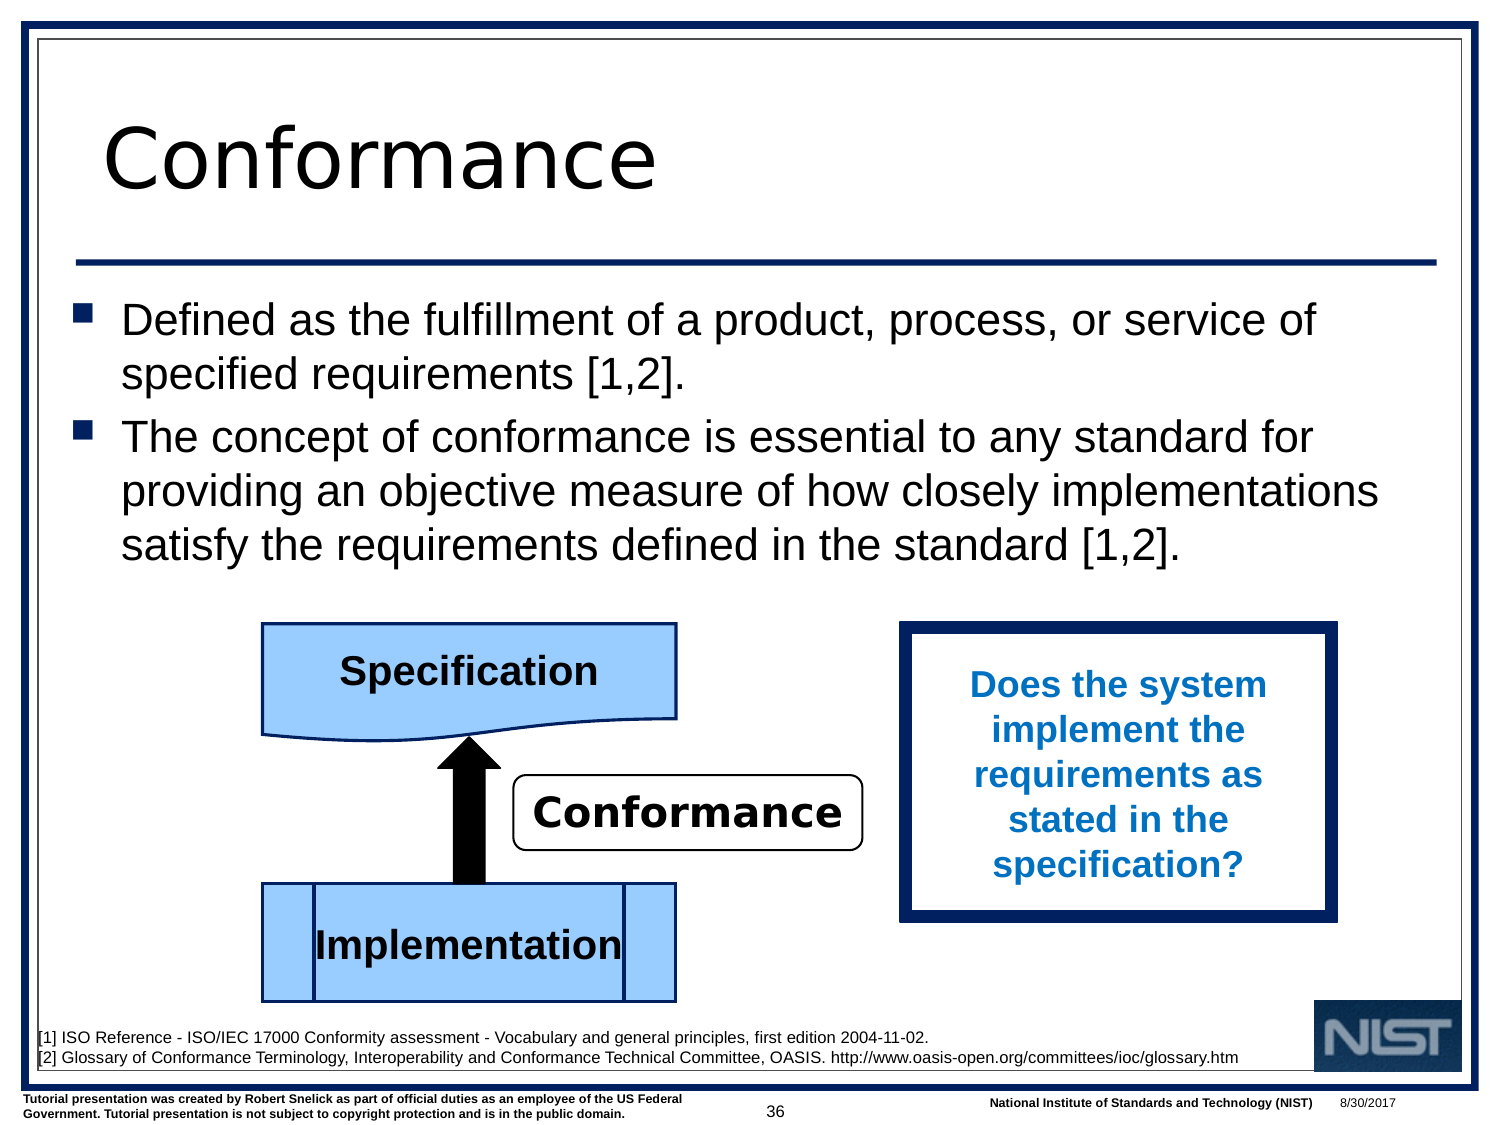

# Conformance
Defined as the fulfillment of a product, process, or service of specified requirements [1,2].
The concept of conformance is essential to any standard for providing an objective measure of how closely implementations satisfy the requirements defined in the standard [1,2].
Does the system implement the requirements as stated in the specification?
Specification

Conformance
Implementation
[1] ISO Reference - ISO/IEC 17000 Conformity assessment - Vocabulary and general principles, first edition 2004-11-02.
[2] Glossary of Conformance Terminology, Interoperability and Conformance Technical Committee, OASIS. http://www.oasis-open.org/committees/ioc/glossary.htm
36
8/30/2017